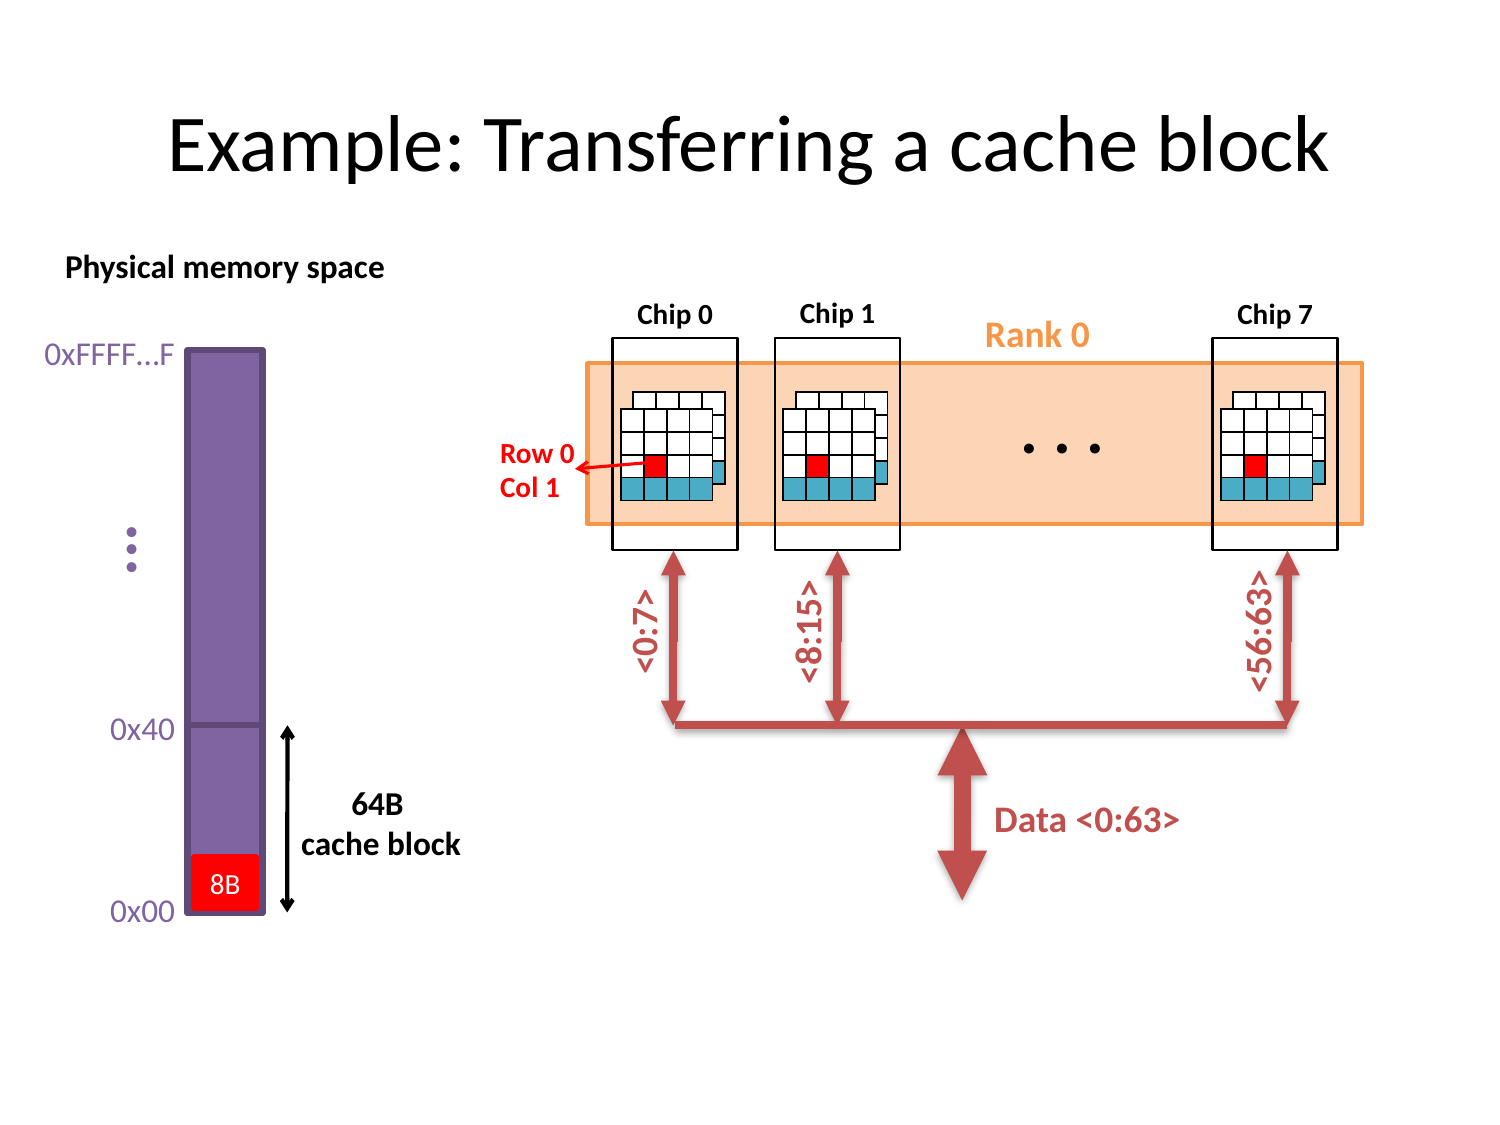

# Example: Transferring a cache block
Physical memory space
Chip 1
Chip 0
Chip 7
Rank 0
0xFFFF…F

. . .
|  |  |  |  |
| --- | --- | --- | --- |
|  |  |  |  |
|  |  |  |  |
|  |  |  |  |
|  |  |  |  |
| --- | --- | --- | --- |
|  |  |  |  |
|  |  |  |  |
|  |  |  |  |
|  |  |  |  |
| --- | --- | --- | --- |
|  |  |  |  |
|  |  |  |  |
|  |  |  |  |
|  |  |  |  |
| --- | --- | --- | --- |
|  |  |  |  |
|  |  |  |  |
|  |  |  |  |
|  |  |  |  |
| --- | --- | --- | --- |
|  |  |  |  |
|  |  |  |  |
|  |  |  |  |
|  |  |  |  |
| --- | --- | --- | --- |
|  |  |  |  |
|  |  |  |  |
|  |  |  |  |
Row 0
Col 1
...
<0:7>
<8:15>
<56:63>
0x40

64B
cache block
Data <0:63>
8B
0x00